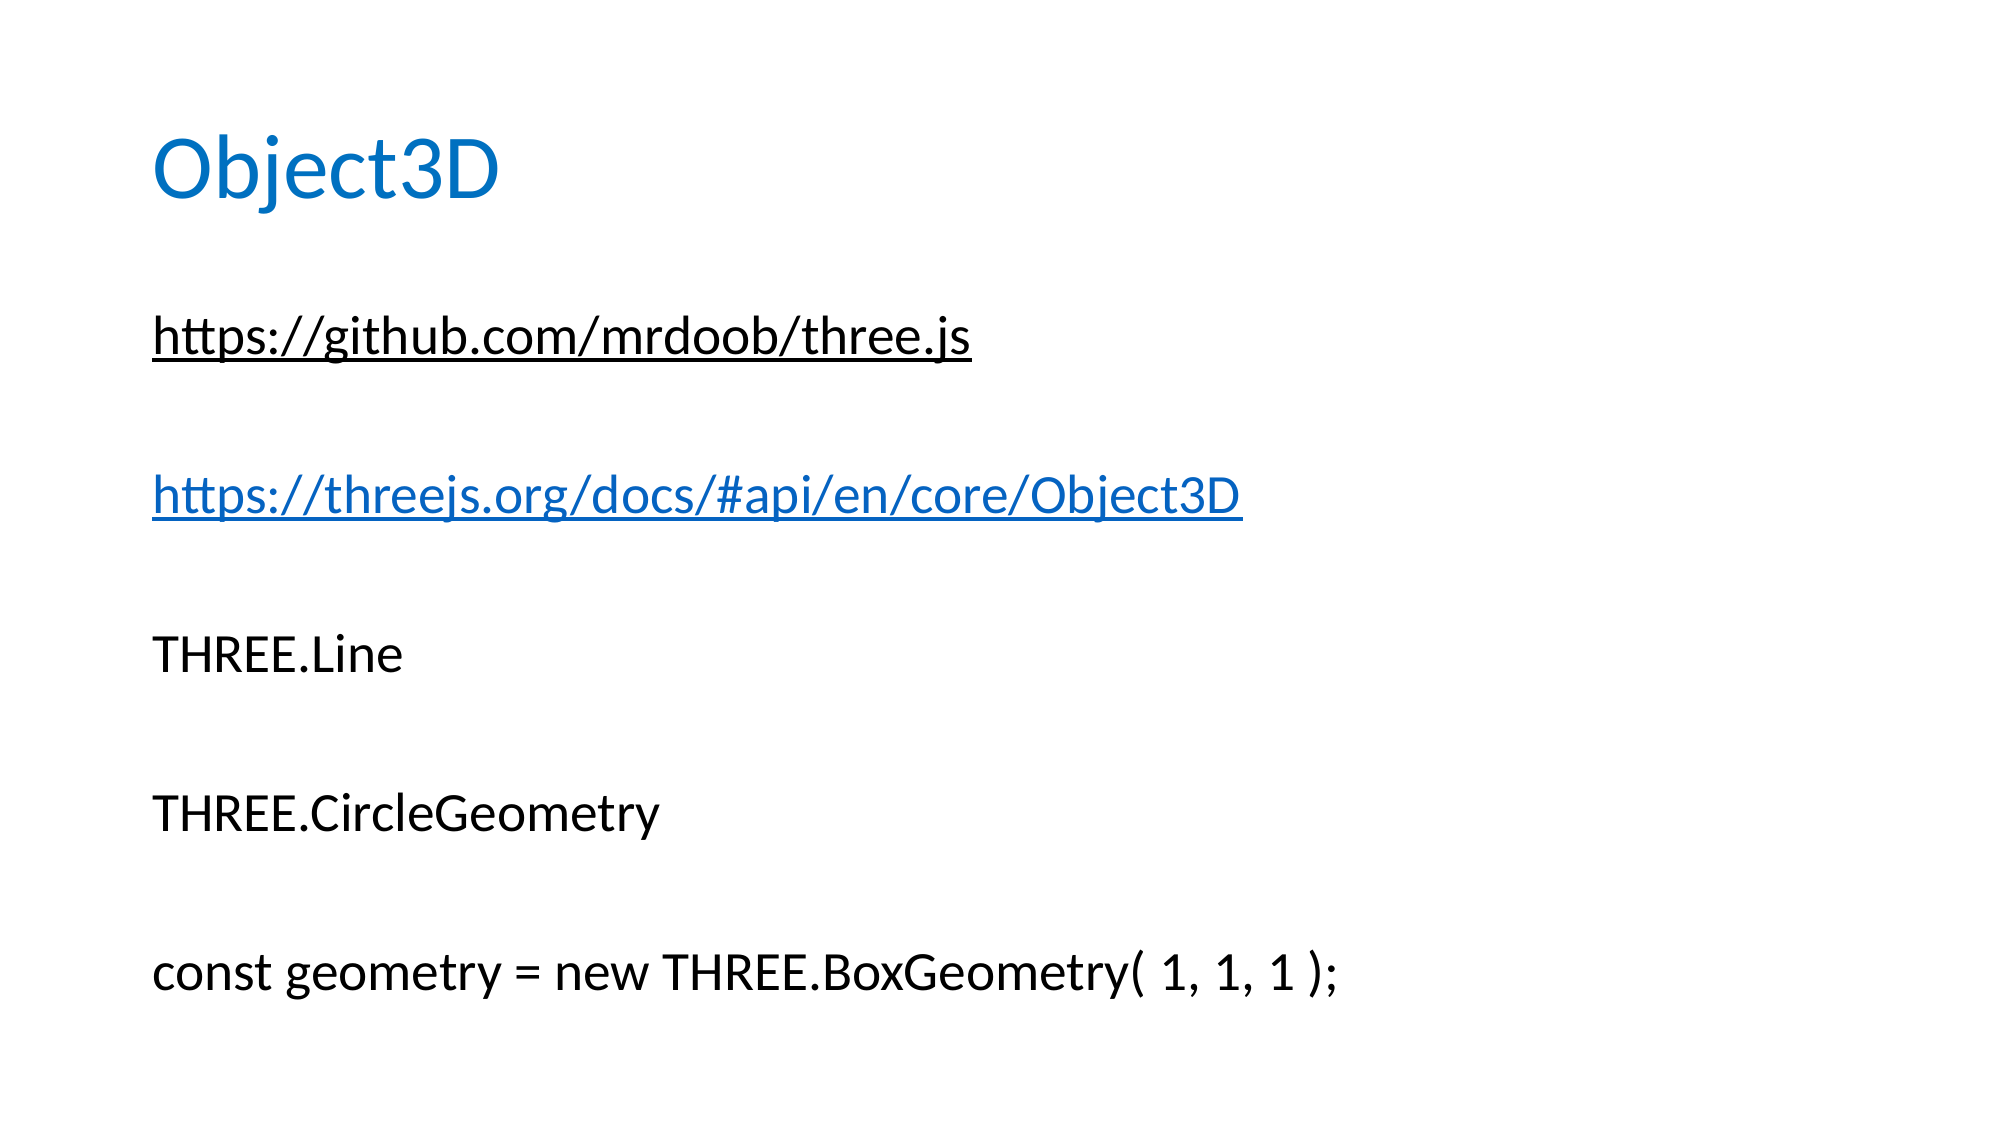

# Object3D
https://github.com/mrdoob/three.js

https://threejs.org/docs/#api/en/core/Object3D

THREE.Line

THREE.CircleGeometry

const geometry = new THREE.BoxGeometry( 1, 1, 1 );